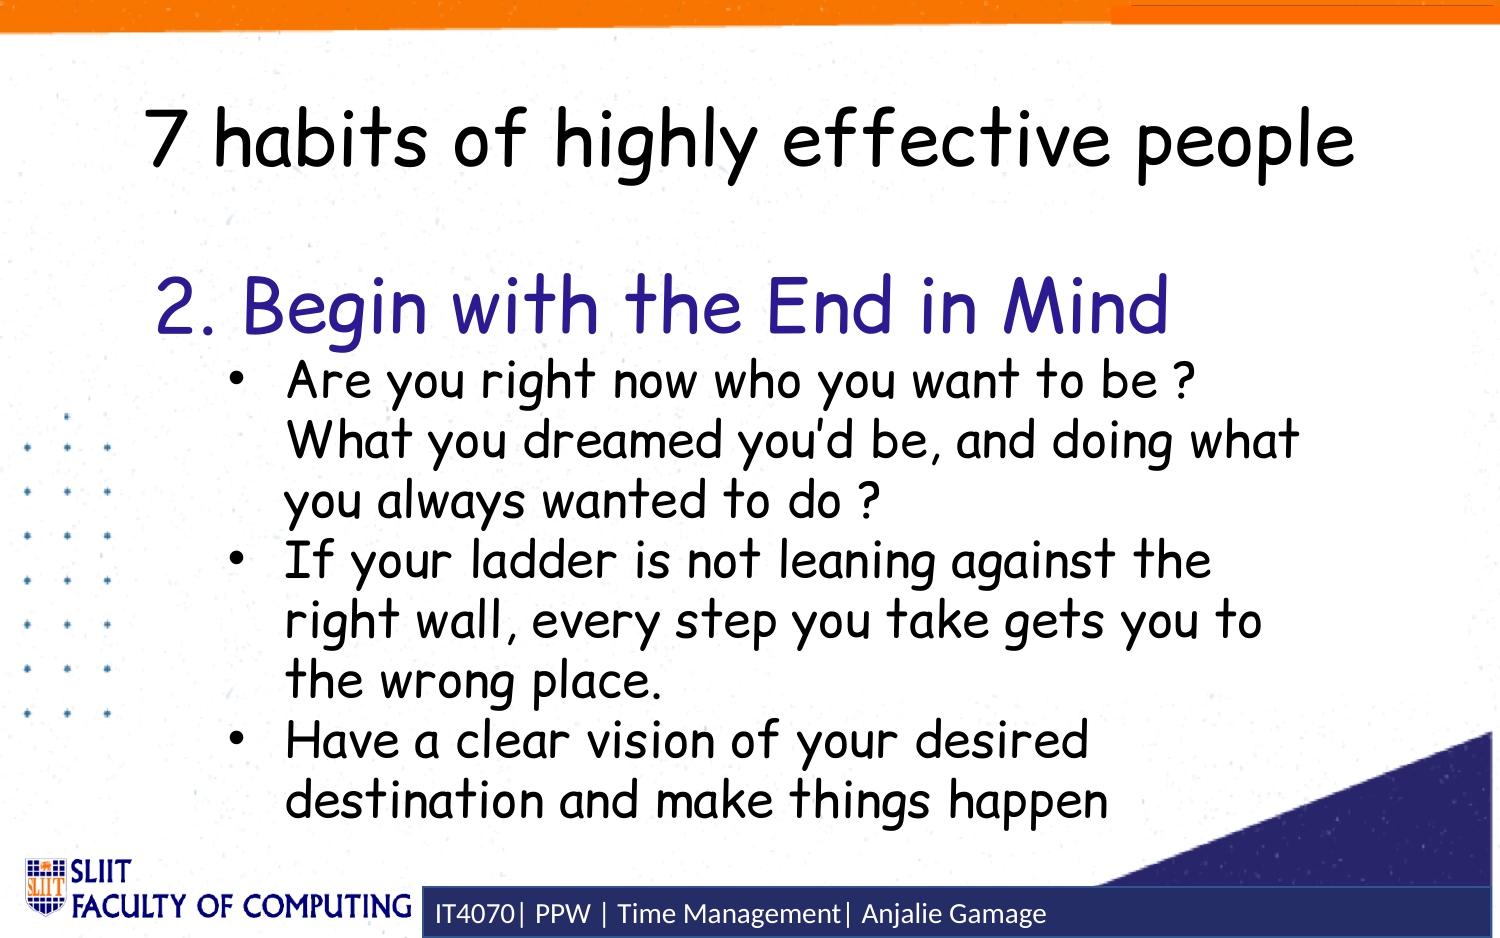

7 habits of highly effective people
2. Begin with the End in Mind
Are you right now who you want to be ? What you dreamed you’d be, and doing what you always wanted to do ?
If your ladder is not leaning against the right wall, every step you take gets you to the wrong place.
Have a clear vision of your desired destination and make things happen